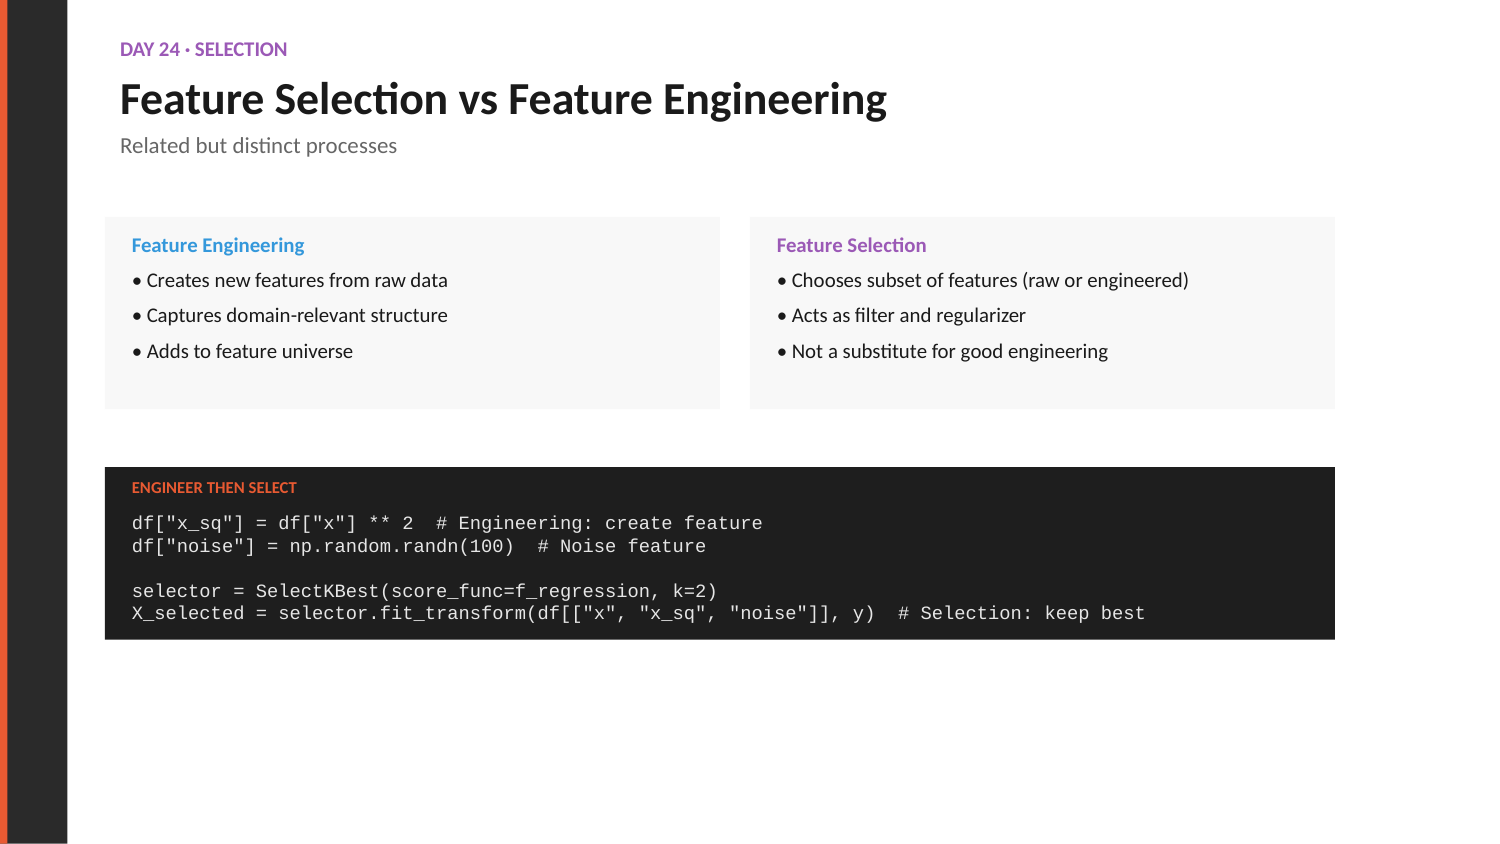

DAY 24 · SELECTION
Feature Selection vs Feature Engineering
Related but distinct processes

Feature Engineering
Feature Selection
• Creates new features from raw data
• Captures domain-relevant structure
• Adds to feature universe
• Chooses subset of features (raw or engineered)
• Acts as filter and regularizer
• Not a substitute for good engineering

ENGINEER THEN SELECT
df["x_sq"] = df["x"] ** 2  # Engineering: create feature
df["noise"] = np.random.randn(100)  # Noise feature

selector = SelectKBest(score_func=f_regression, k=2)
X_selected = selector.fit_transform(df[["x", "x_sq", "noise"]], y)  # Selection: keep best